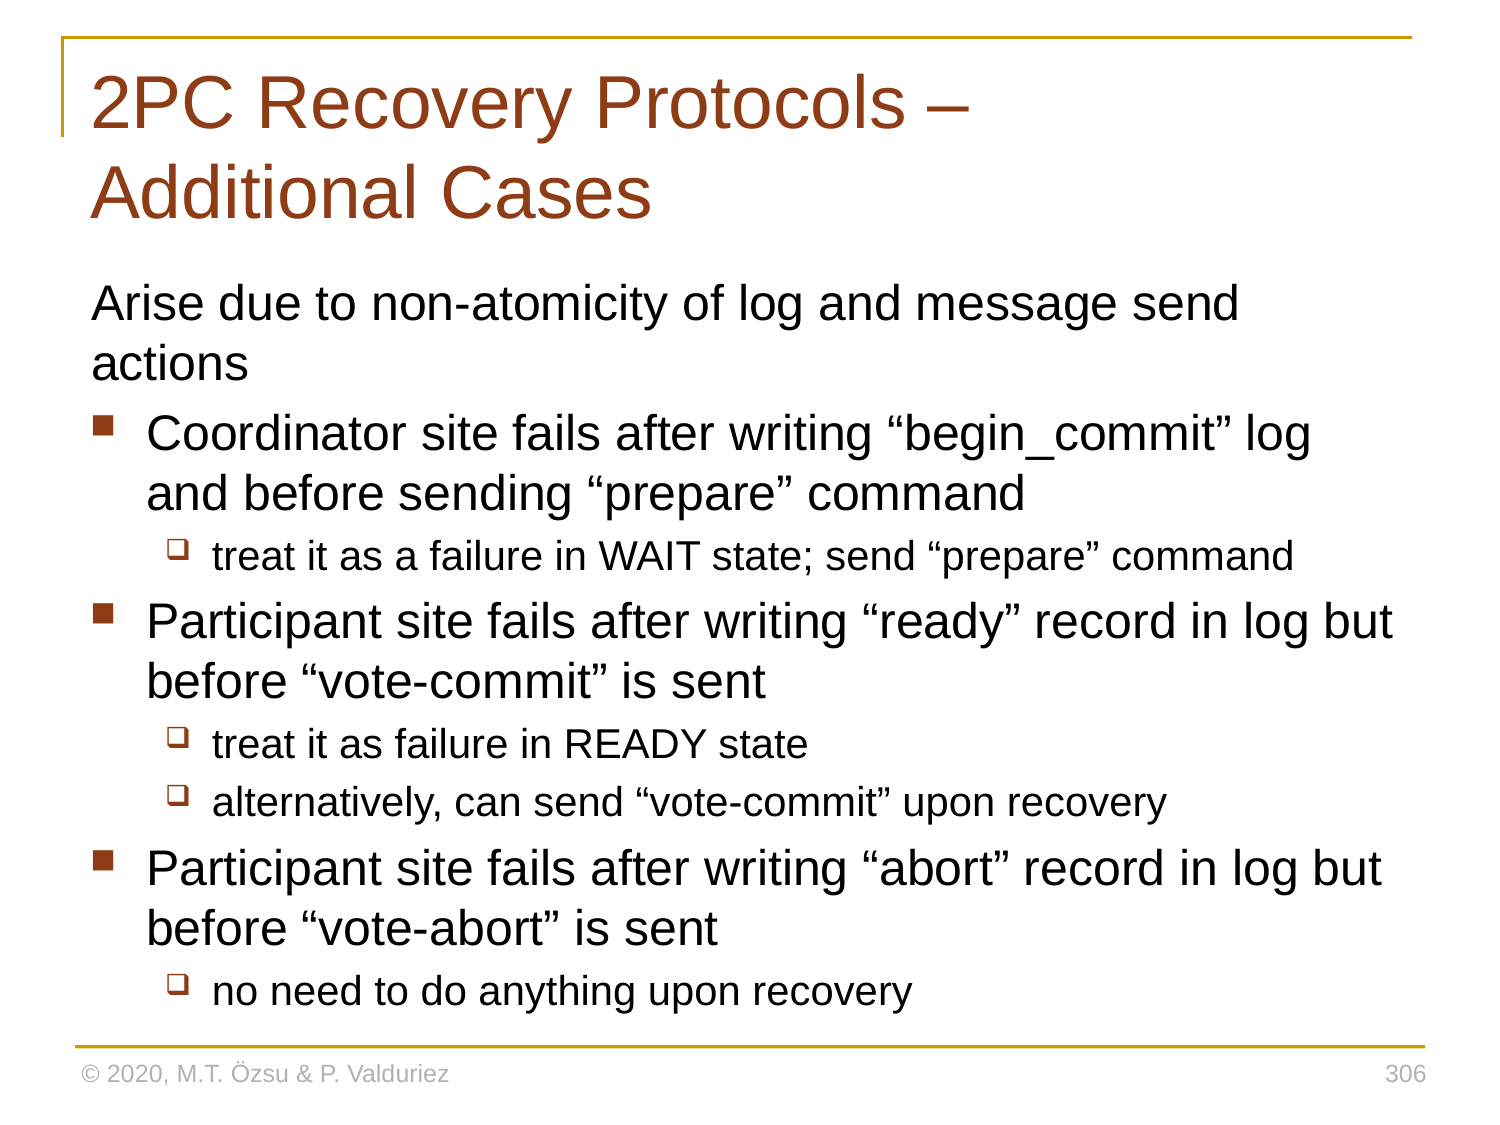

# 2PC Recovery Protocols – Additional Cases
Arise due to non-atomicity of log and message send actions
Coordinator site fails after writing “begin_commit” log and before sending “prepare” command
treat it as a failure in WAIT state; send “prepare” command
Participant site fails after writing “ready” record in log but before “vote-commit” is sent
treat it as failure in READY state
alternatively, can send “vote-commit” upon recovery
Participant site fails after writing “abort” record in log but before “vote-abort” is sent
no need to do anything upon recovery
© 2020, M.T. Özsu & P. Valduriez
306